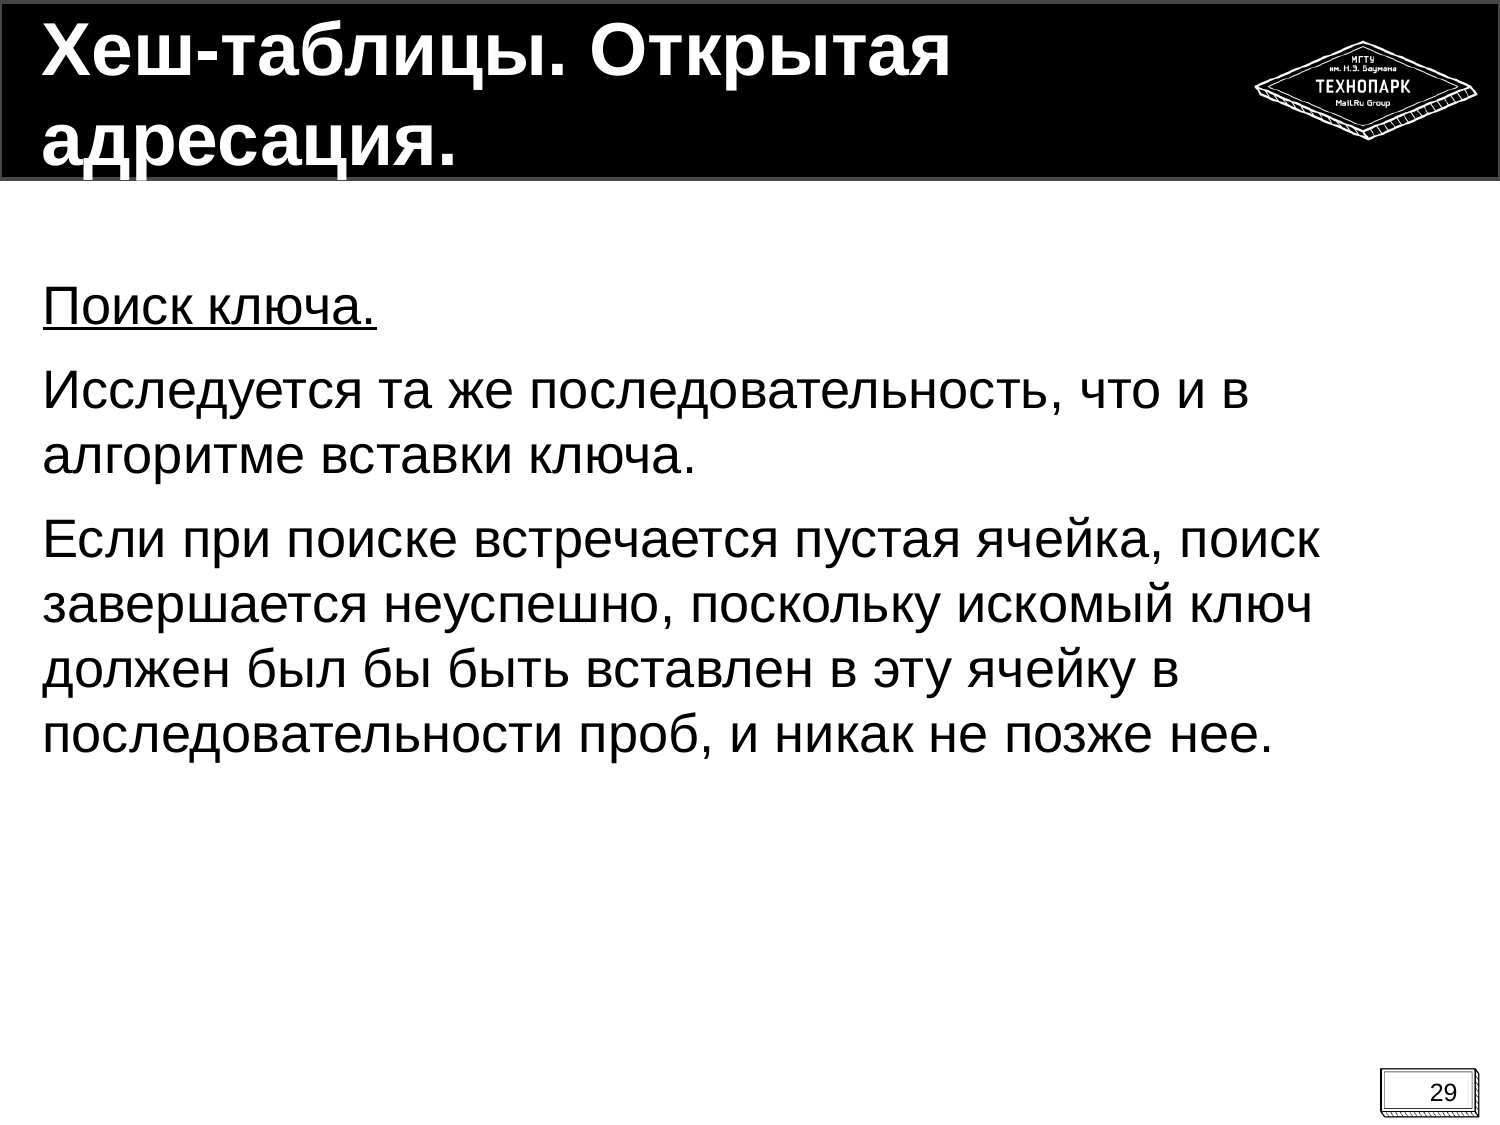

# Хеш-таблицы. Открытая адресация.
Поиск ключа.
Исследуется та же последовательность, что и в алгоритме вставки ключа.
Если при поиске встречается пустая ячейка, поиск завершается неуспешно, поскольку искомый ключ должен был бы быть вставлен в эту ячейку в последовательности проб, и никак не позже нее.
29